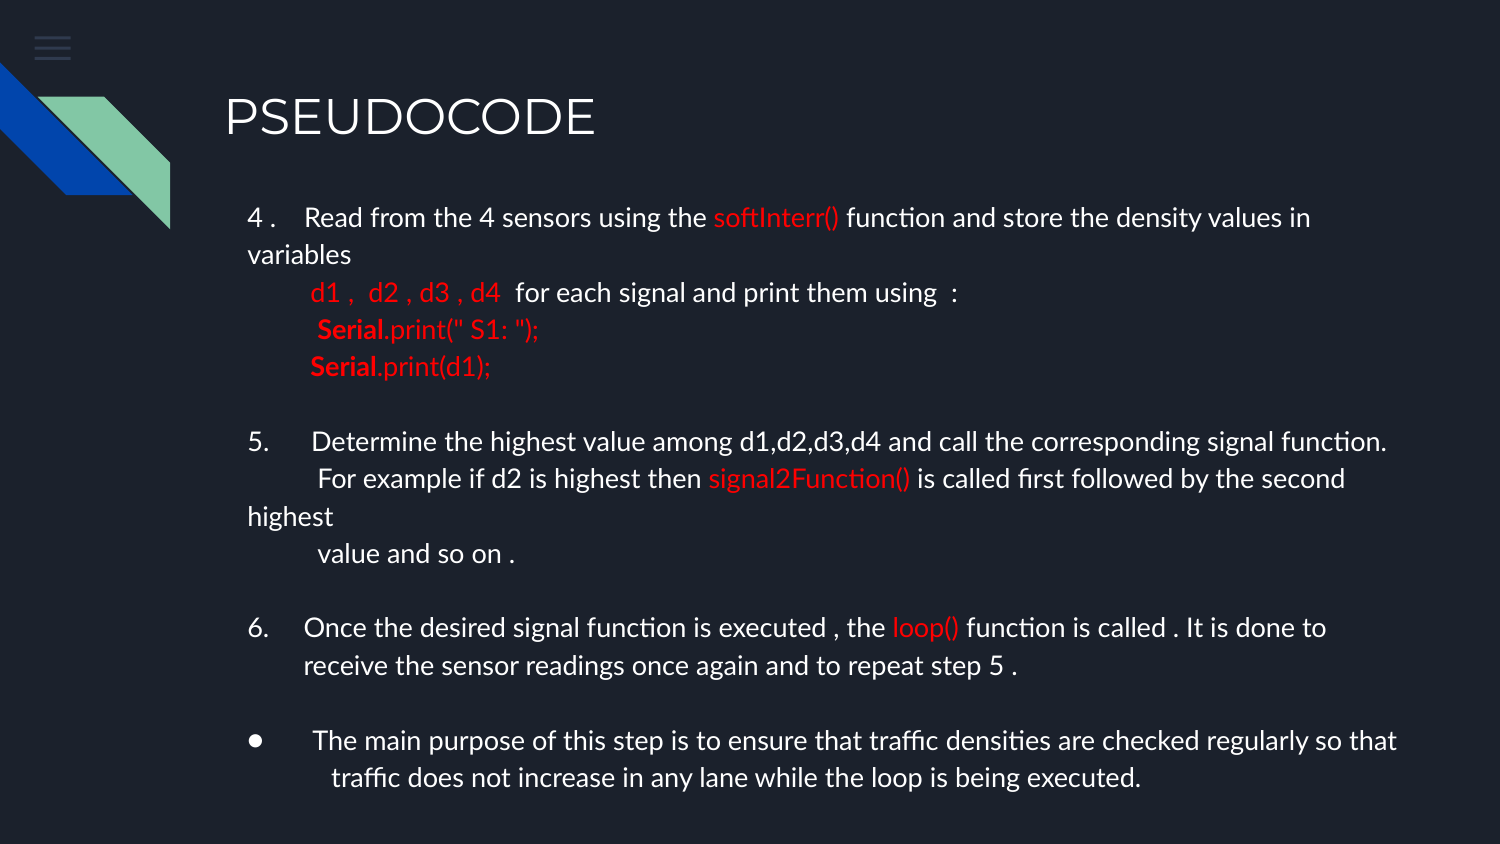

# PSEUDOCODE
4 .    Read from the 4 sensors using the softInterr() function and store the density values in variables
         d1 ,  d2 , d3 , d4  for each signal and print them using  :
          Serial.print(" S1: ");
         Serial.print(d1);

5.      Determine the highest value among d1,d2,d3,d4 and call the corresponding signal function.
          For example if d2 is highest then signal2Function() is called first followed by the second highest
          value and so on .

Once the desired signal function is executed , the loop() function is called . It is done to receive the sensor readings once again and to repeat step 5 .

  The main purpose of this step is to ensure that traffic densities are checked regularly so that
            traffic does not increase in any lane while the loop is being executed.